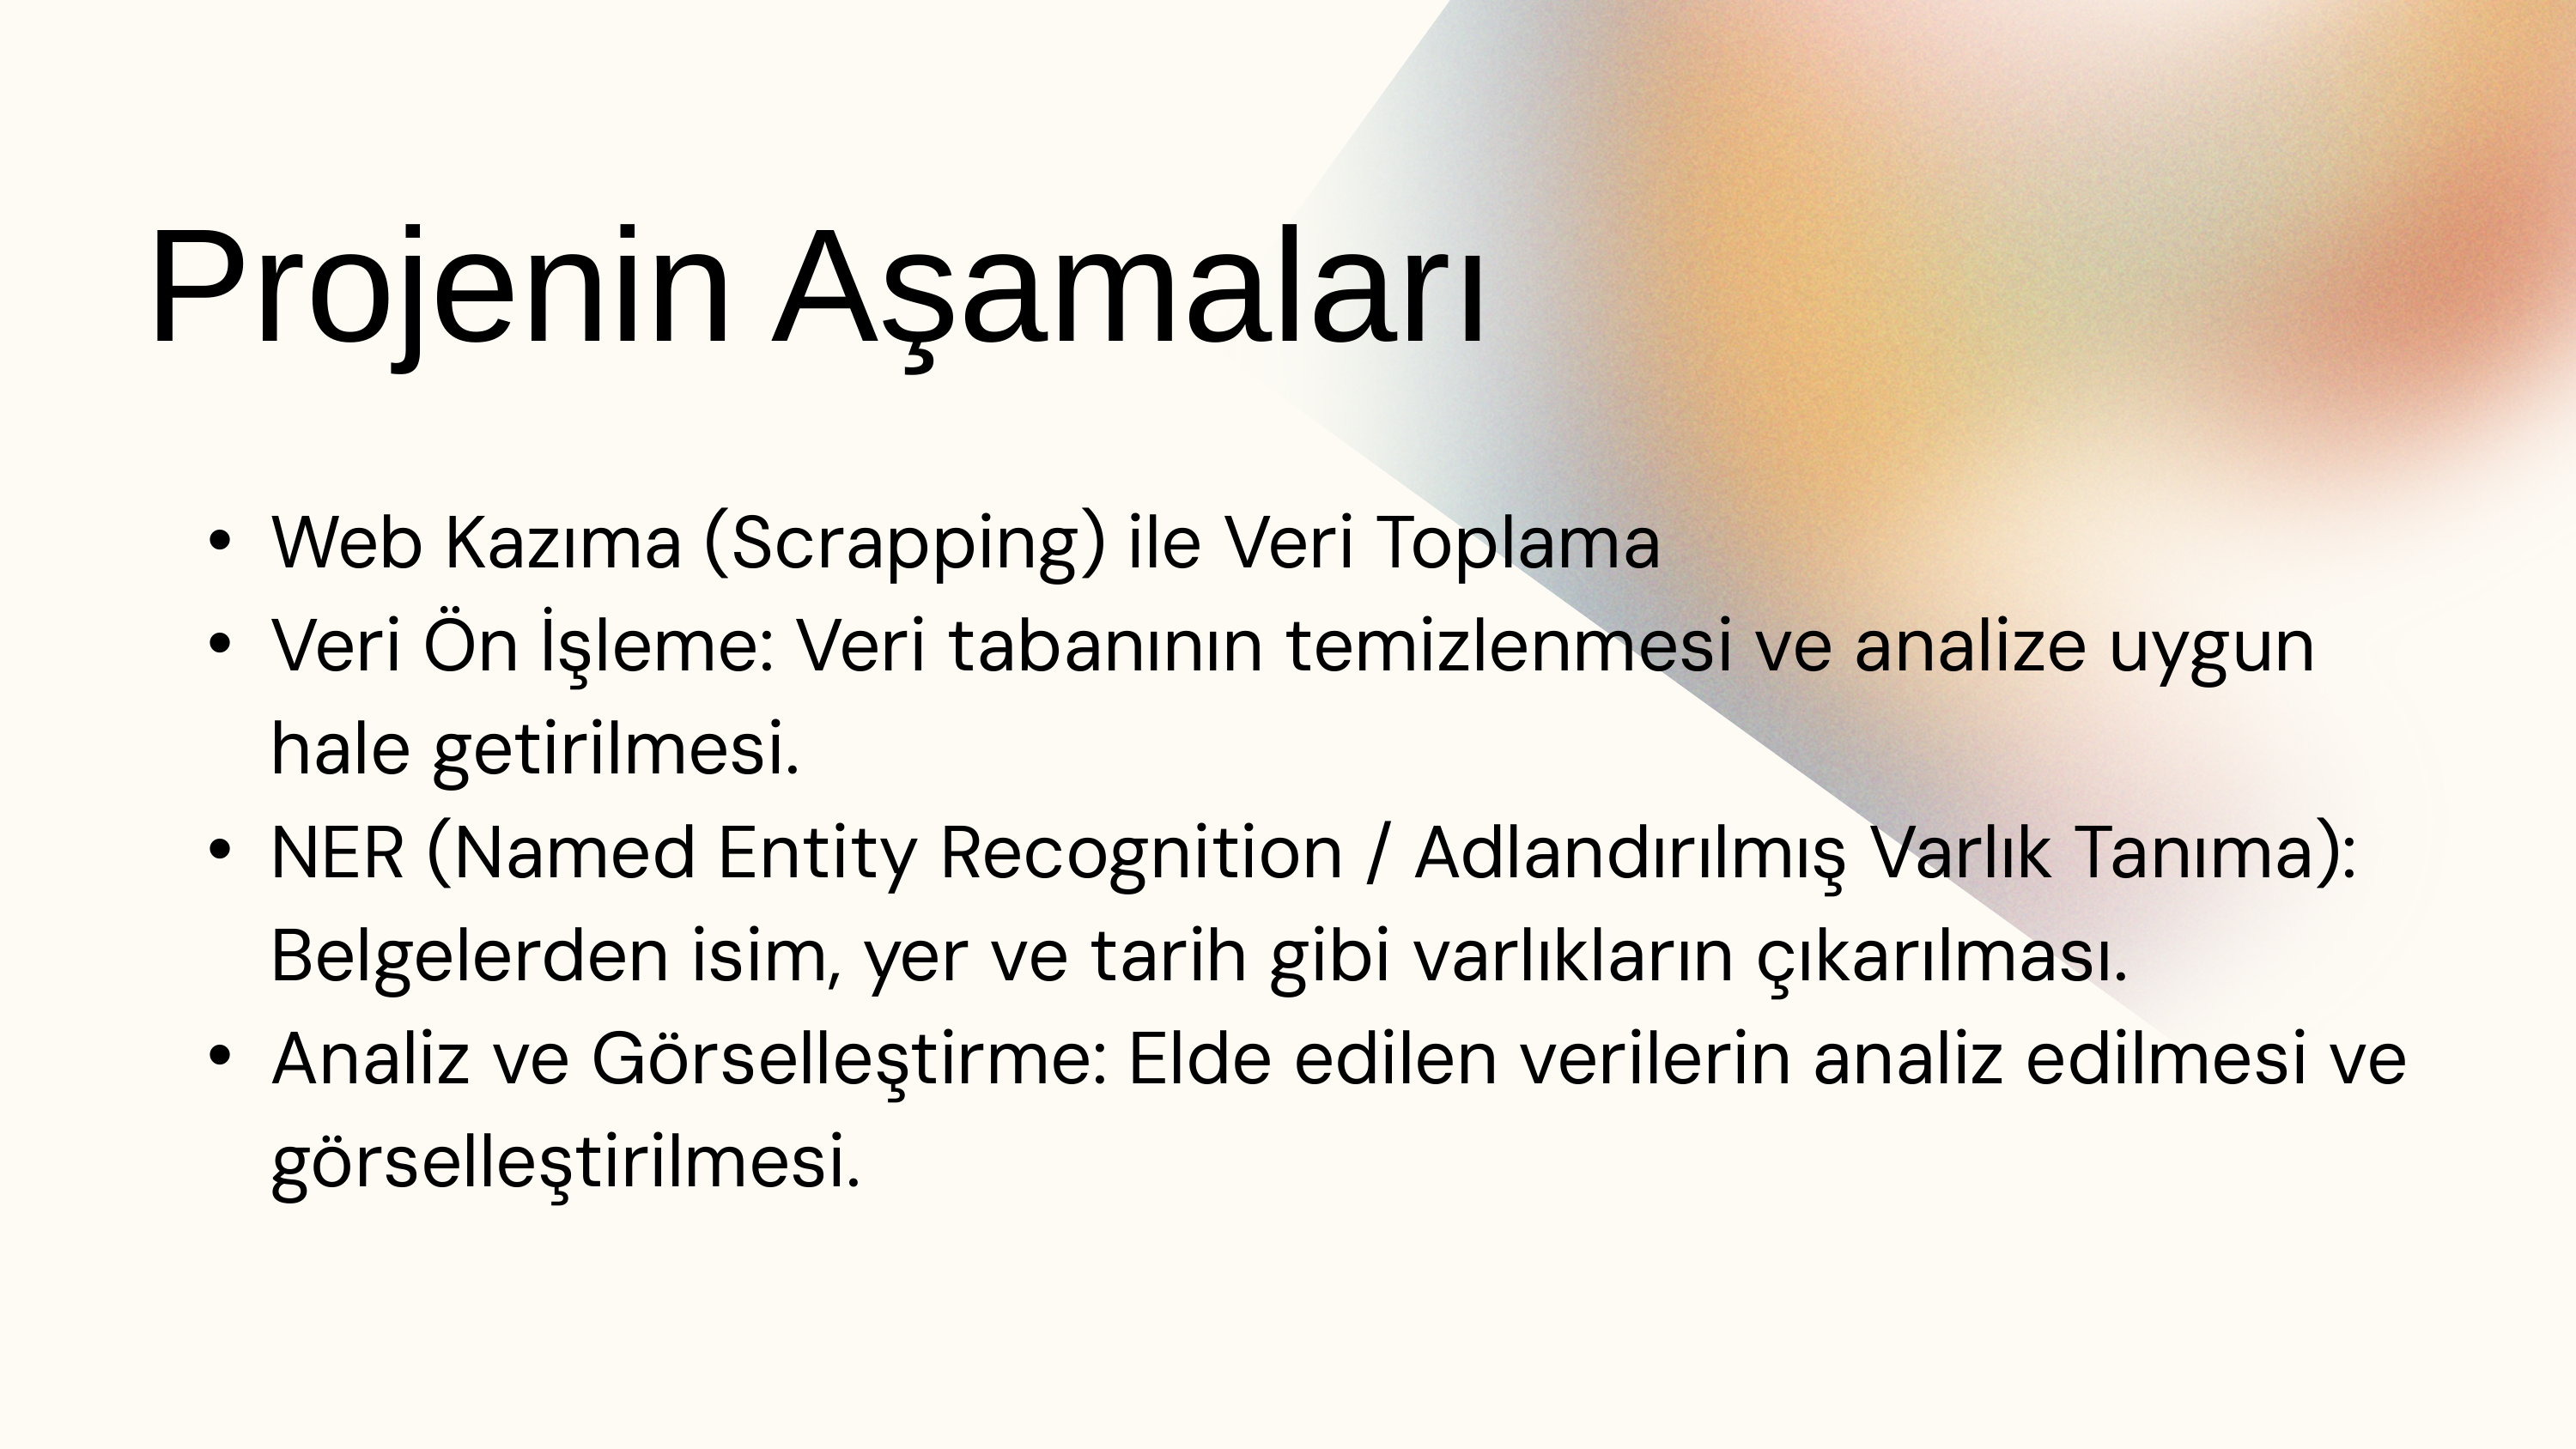

Projenin Aşamaları
Web Kazıma (Scrapping) ile Veri Toplama
Veri Ön İşleme: Veri tabanının temizlenmesi ve analize uygun hale getirilmesi.
NER (Named Entity Recognition / Adlandırılmış Varlık Tanıma): Belgelerden isim, yer ve tarih gibi varlıkların çıkarılması.
Analiz ve Görselleştirme: Elde edilen verilerin analiz edilmesi ve görselleştirilmesi.